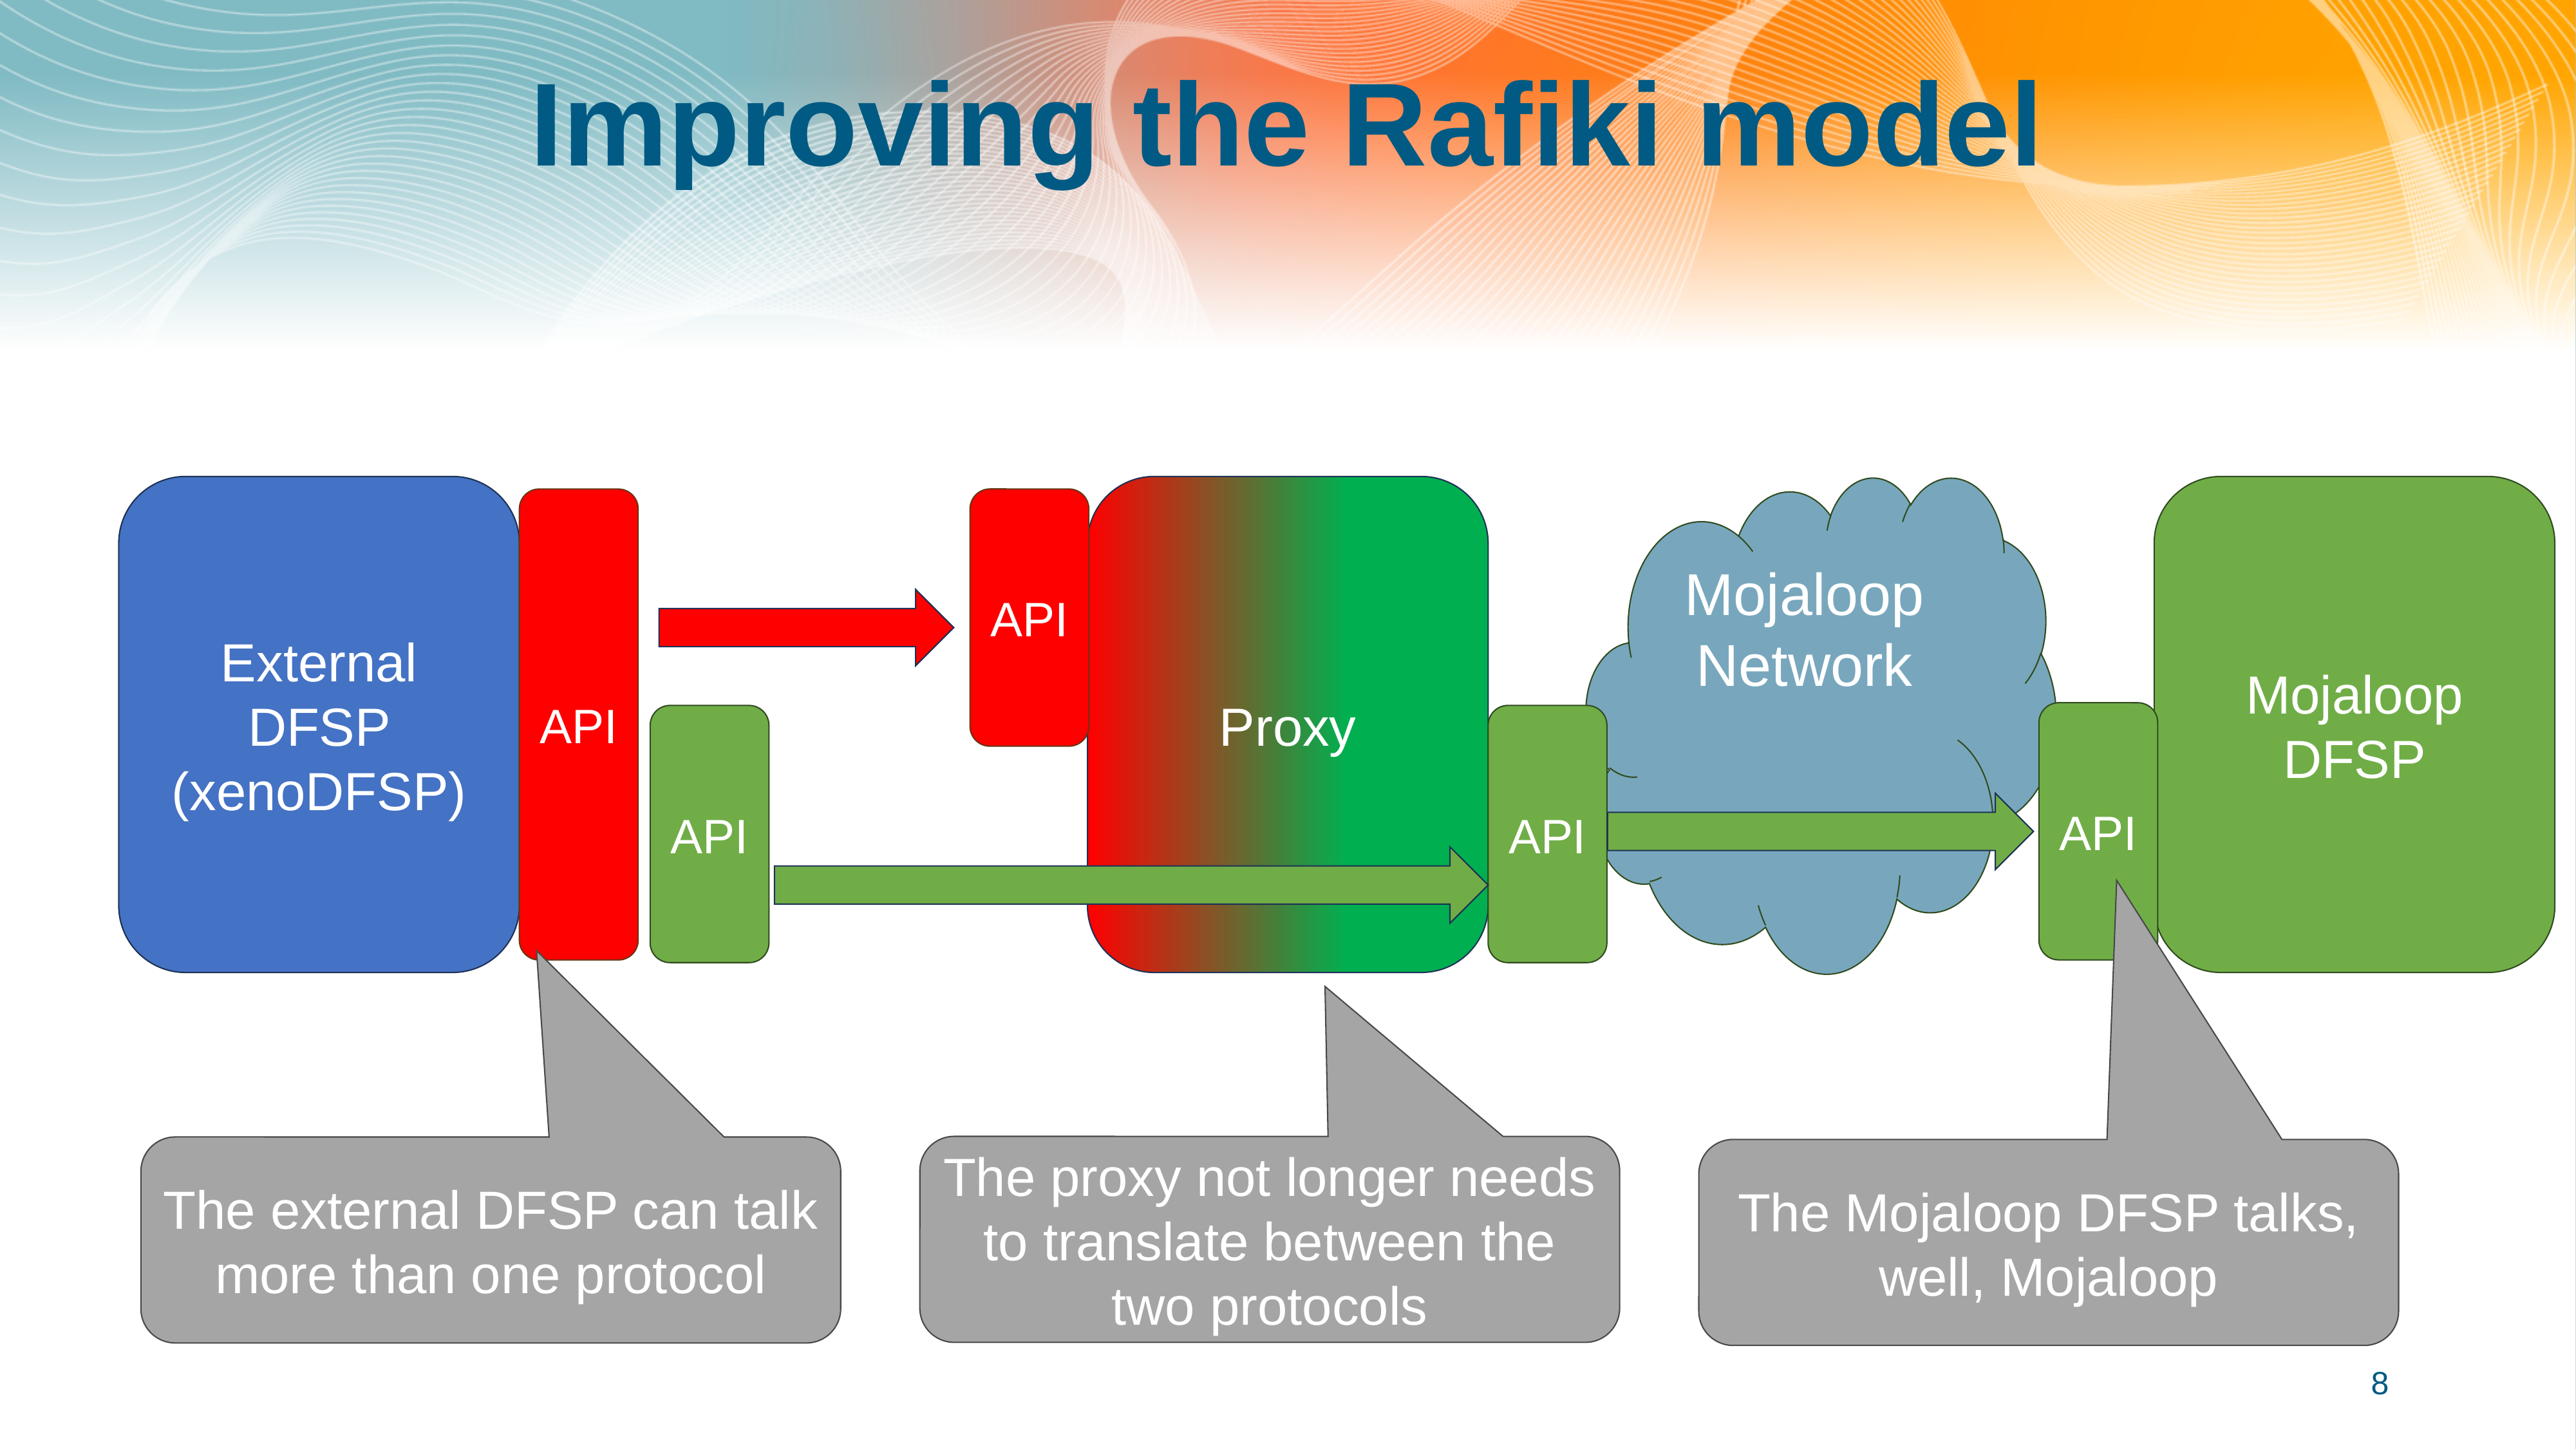

# Improving the Rafiki model
Mojaloop DFSP
External DFSP (xenoDFSP)
Proxy
Mojaloop Network
API
API

API
API
API

The proxy not longer needs to translate between the two protocols
The external DFSP can talk more than one protocol
The Mojaloop DFSP talks, well, Mojaloop
8